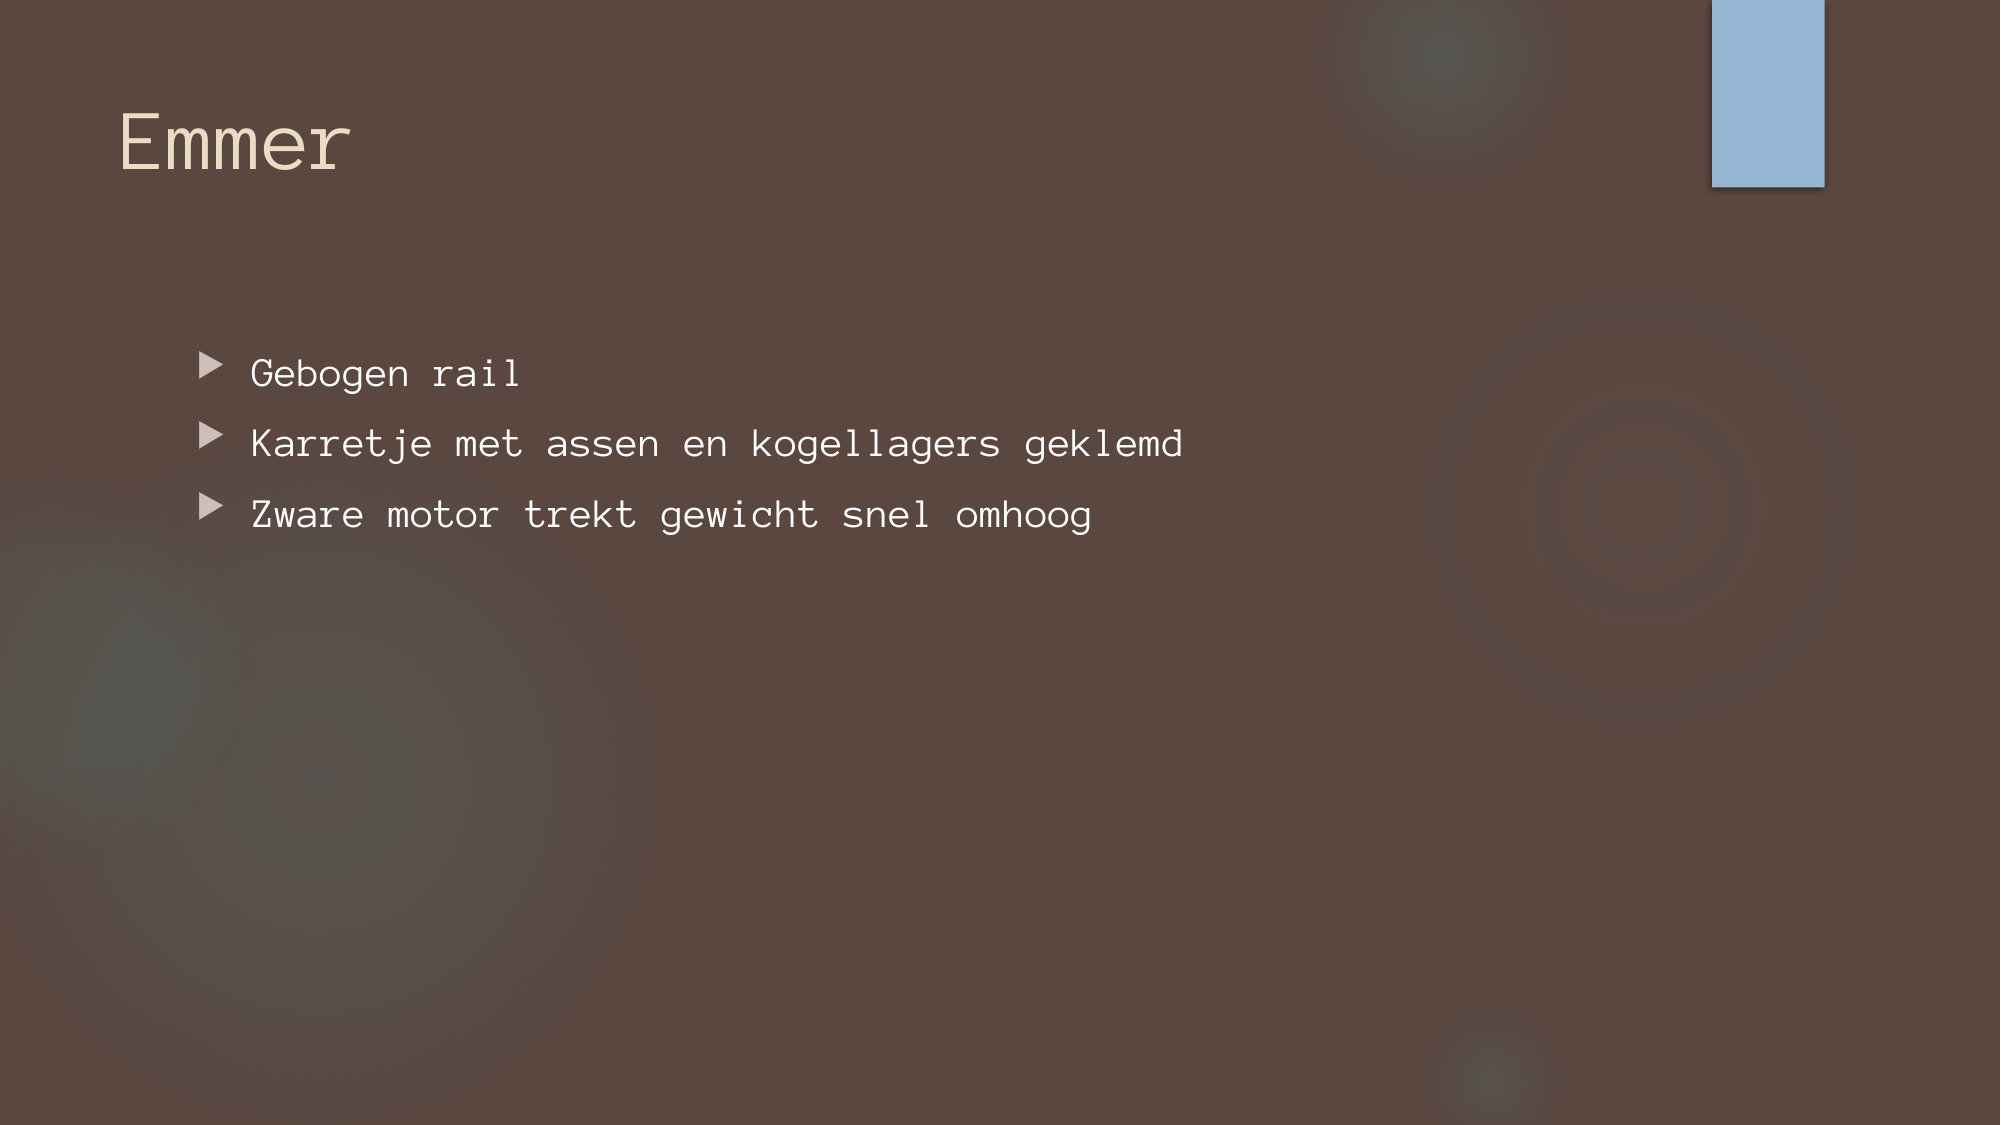

# Emmer
Gebogen rail
Karretje met assen en kogellagers geklemd
Zware motor trekt gewicht snel omhoog